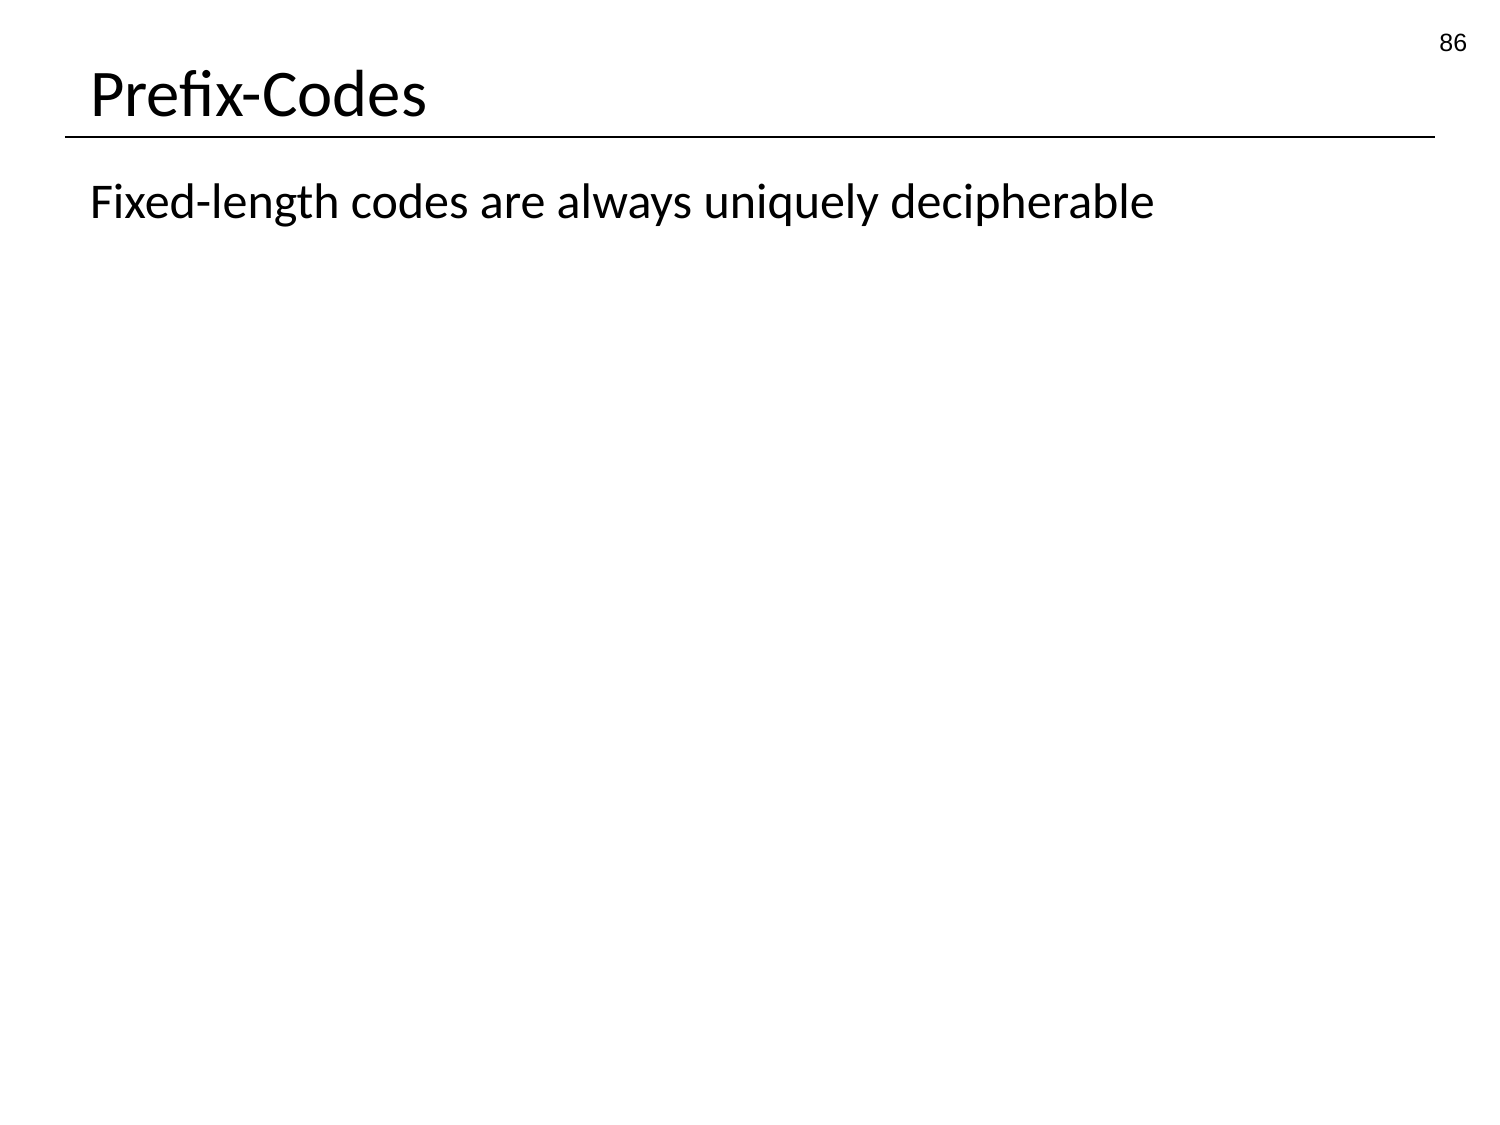

86
# Prefix-Codes
Fixed-length codes are always uniquely decipherable